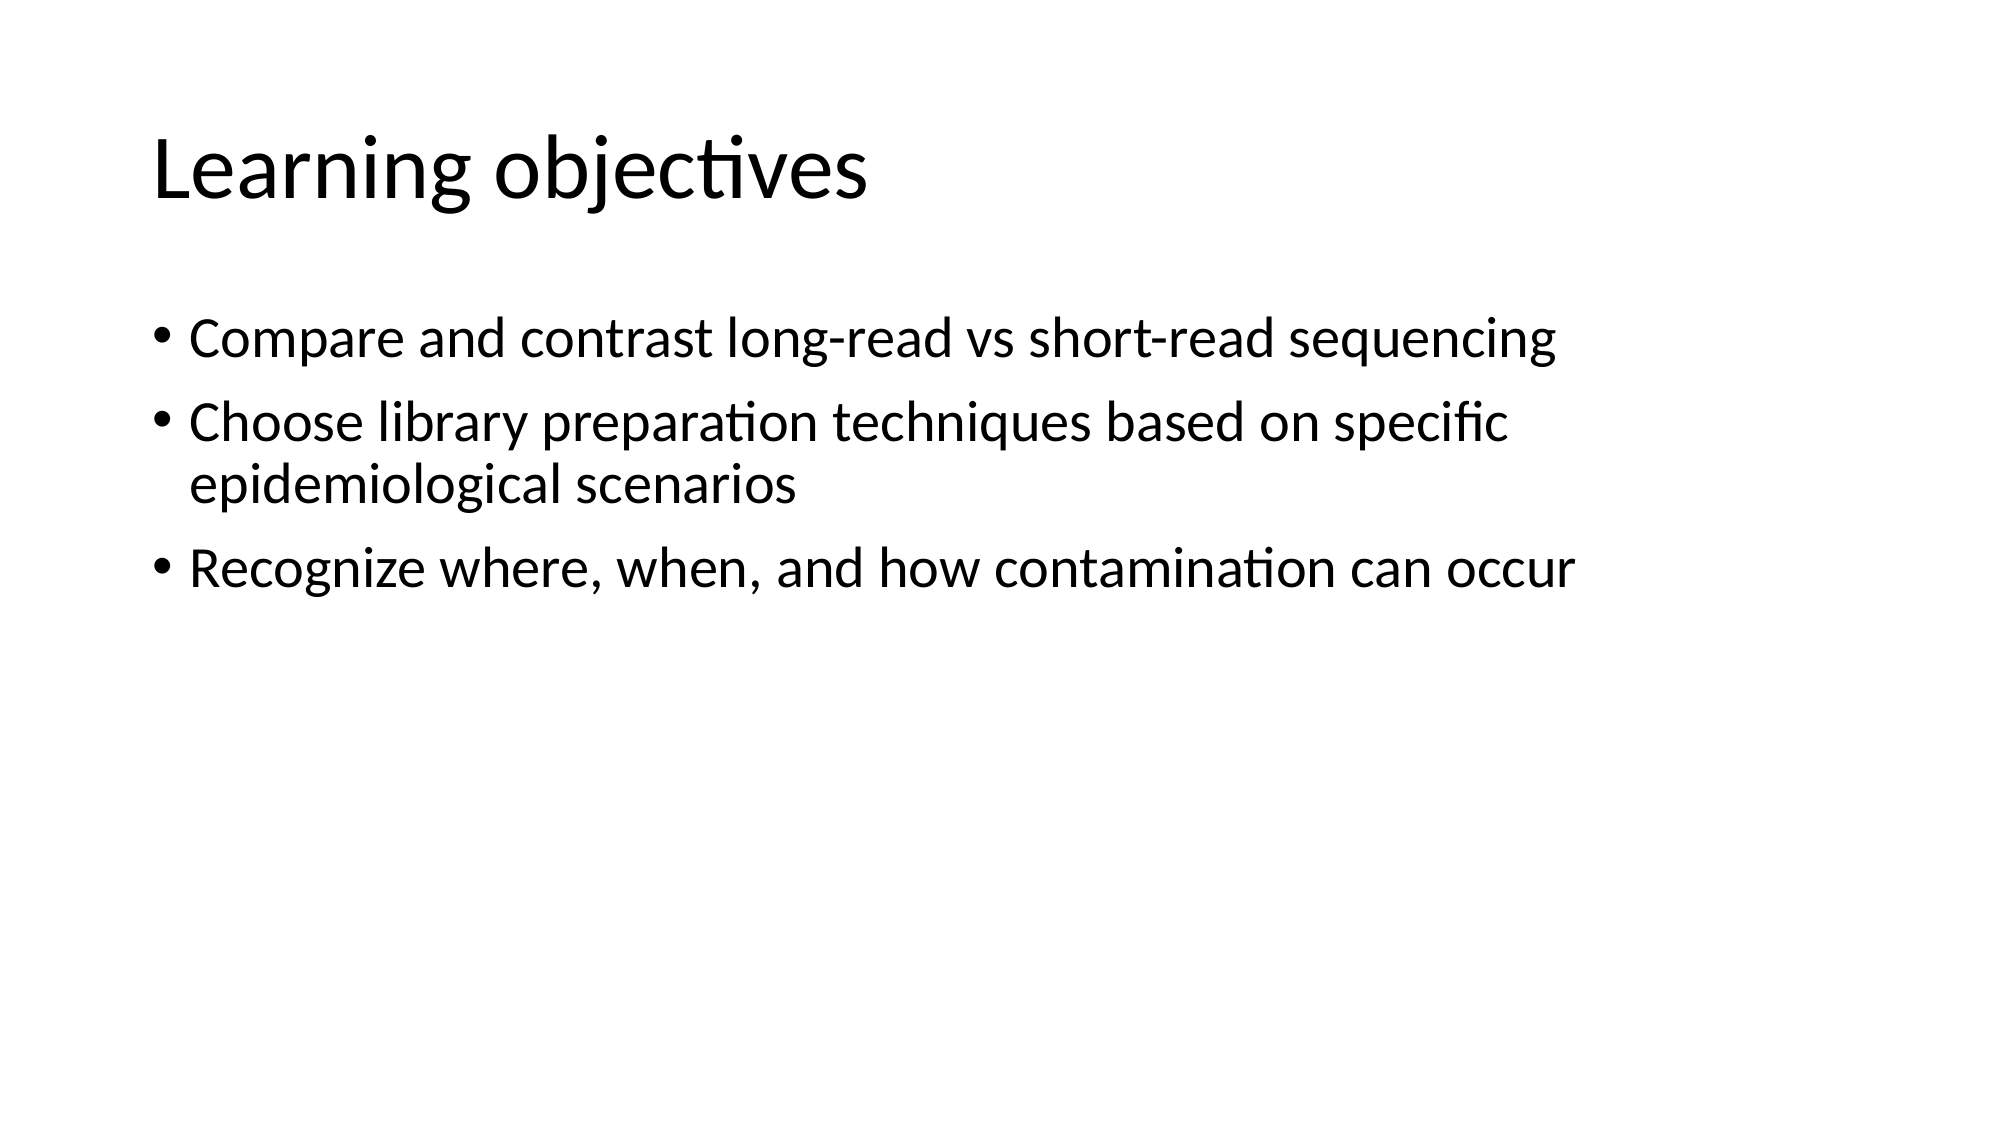

# Learning objectives
Compare and contrast long-read vs short-read sequencing
Choose library preparation techniques based on specific epidemiological scenarios
Recognize where, when, and how contamination can occur